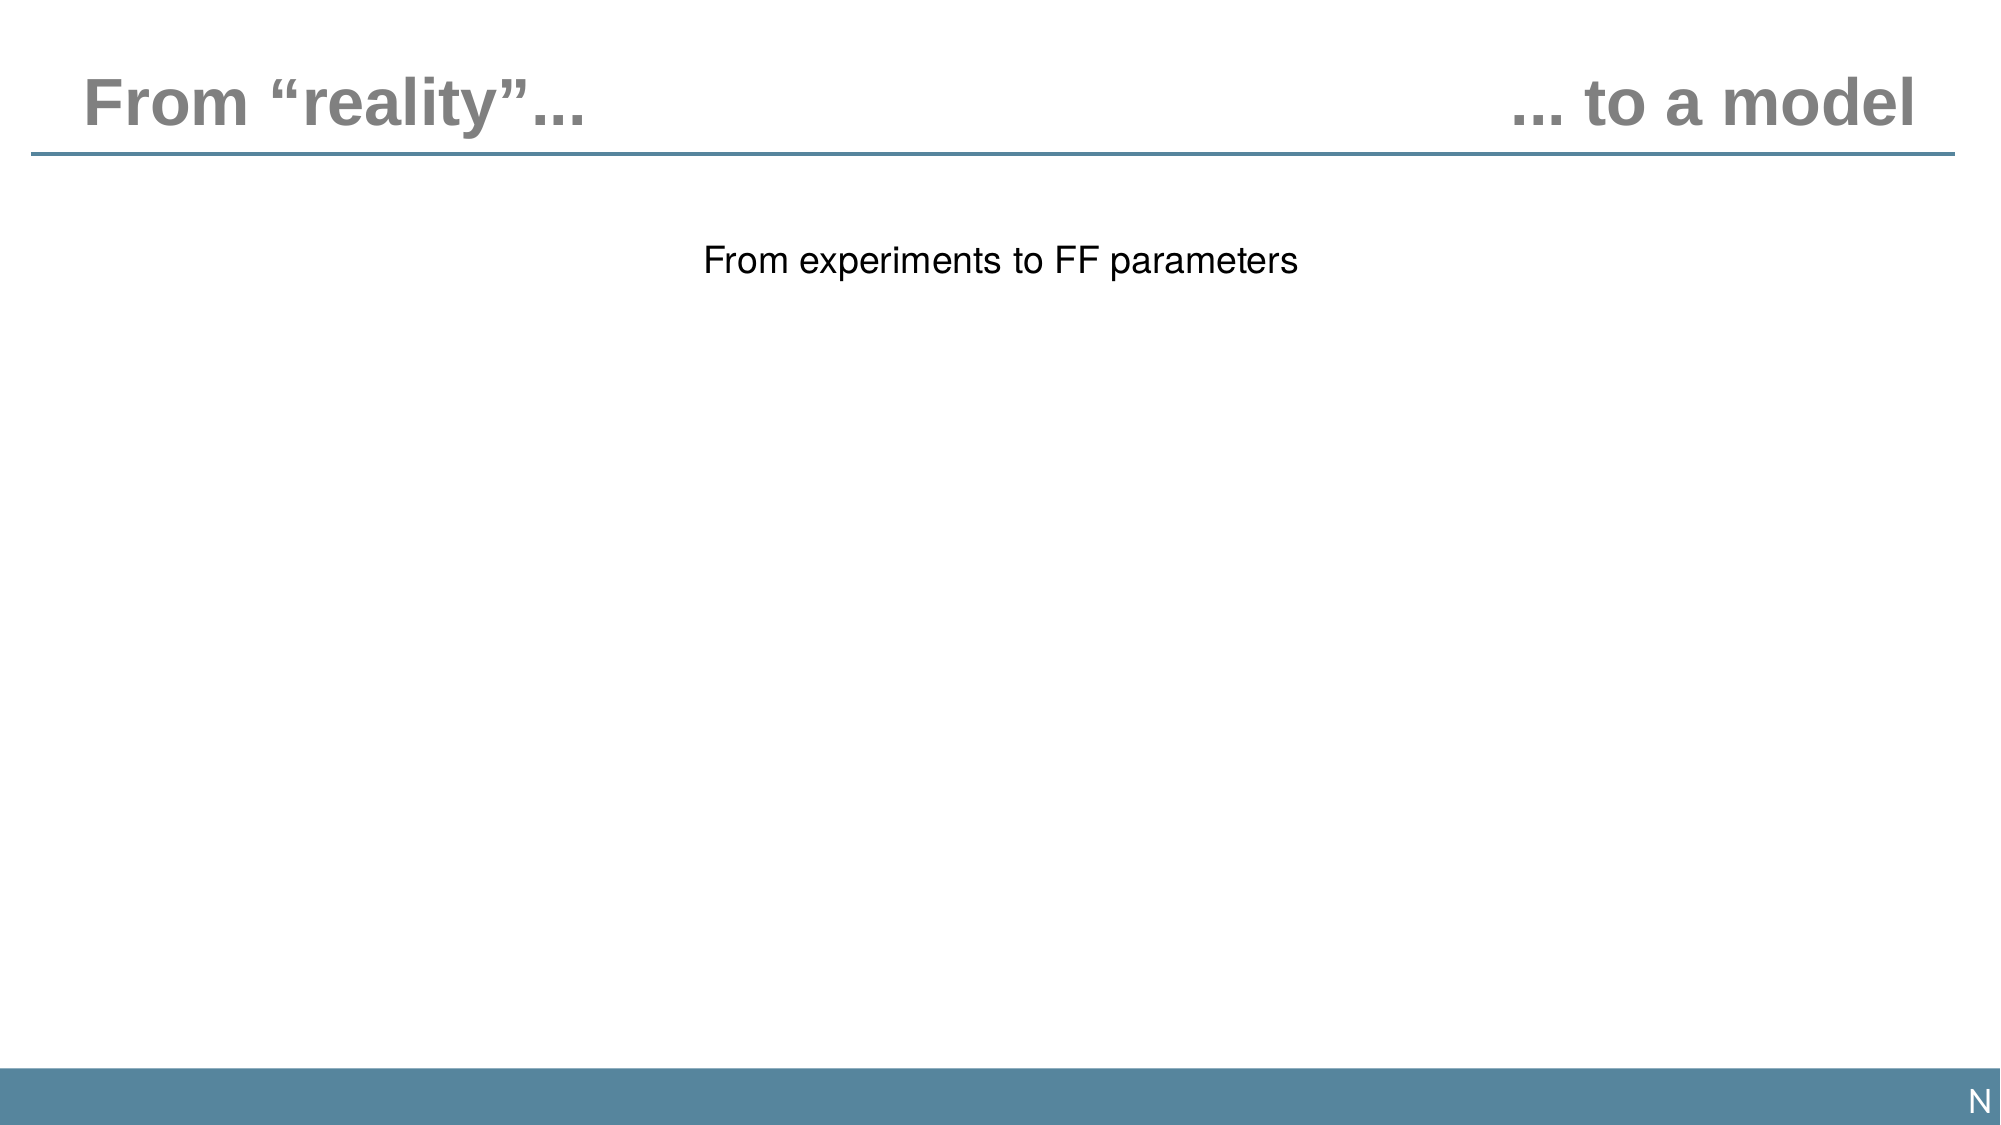

... to a model
From “reality”...
From experiments to FF parameters
N